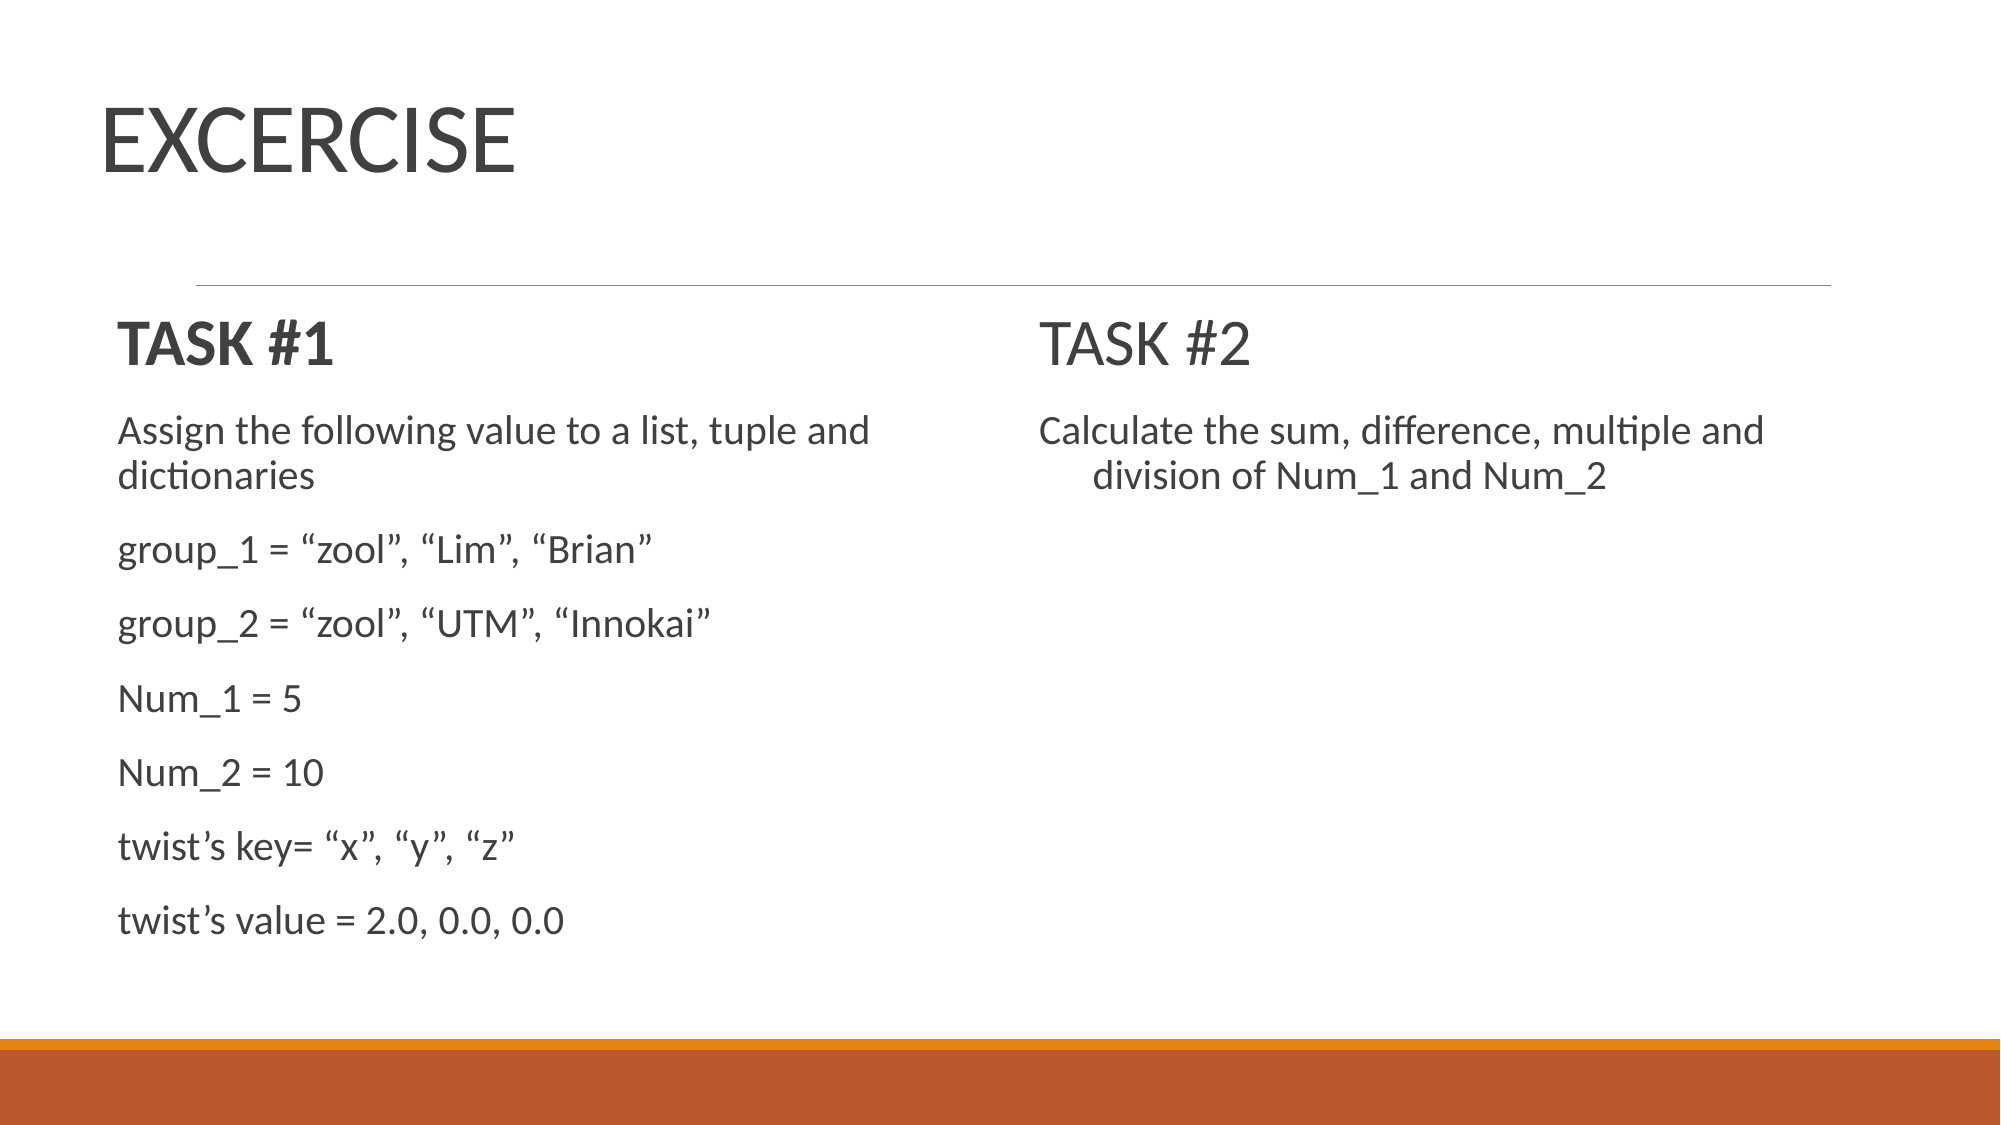

EXCERCISE
TASK #2
Calculate the sum, difference, multiple and division of Num_1 and Num_2
TASK #1
Assign the following value to a list, tuple and dictionaries
group_1 = “zool”, “Lim”, “Brian”
group_2 = “zool”, “UTM”, “Innokai”
Num_1 = 5
Num_2 = 10
twist’s key= “x”, “y”, “z”
twist’s value = 2.0, 0.0, 0.0